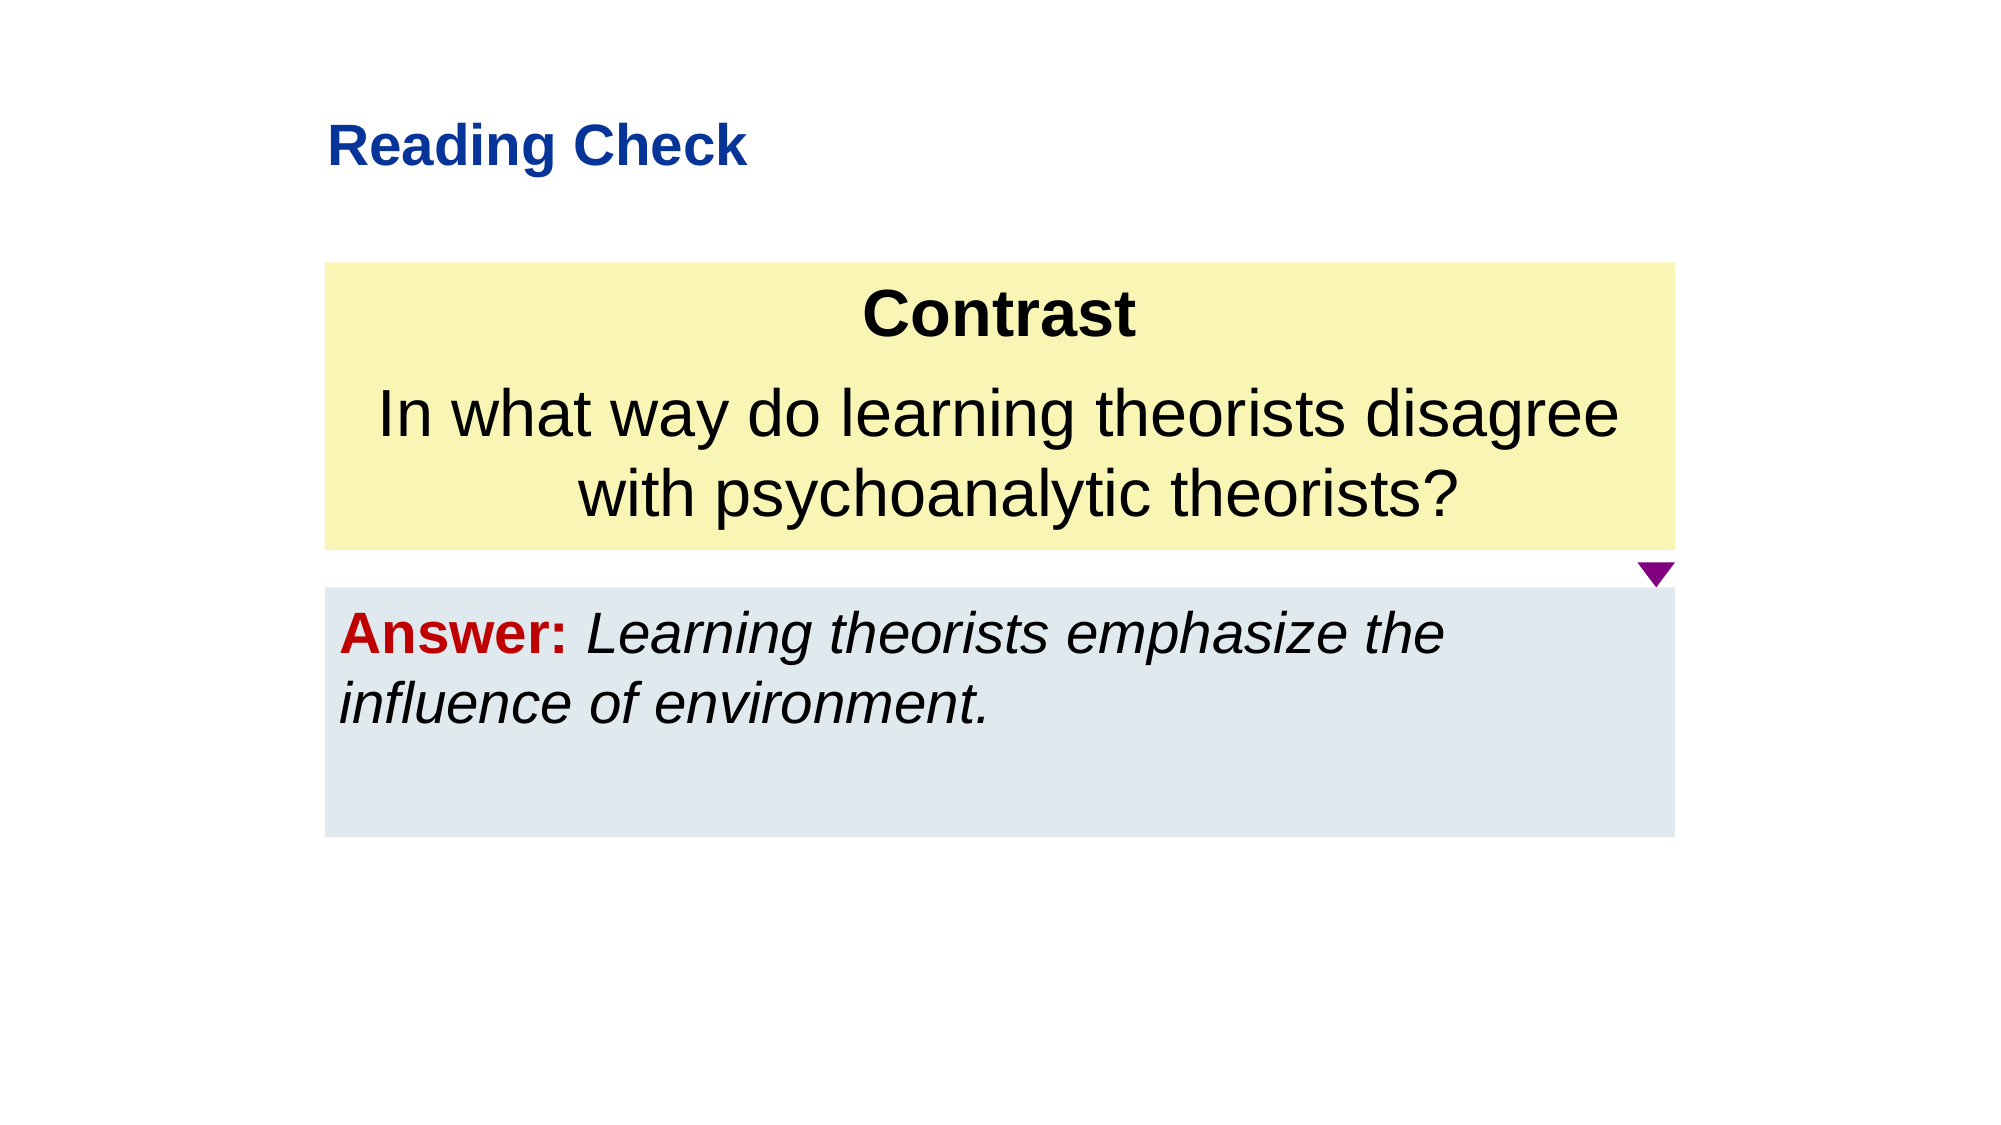

Reading Check
Contrast
In what way do learning theorists disagree with psychoanalytic theorists?

Answer: Learning theorists emphasize the influence of environment.